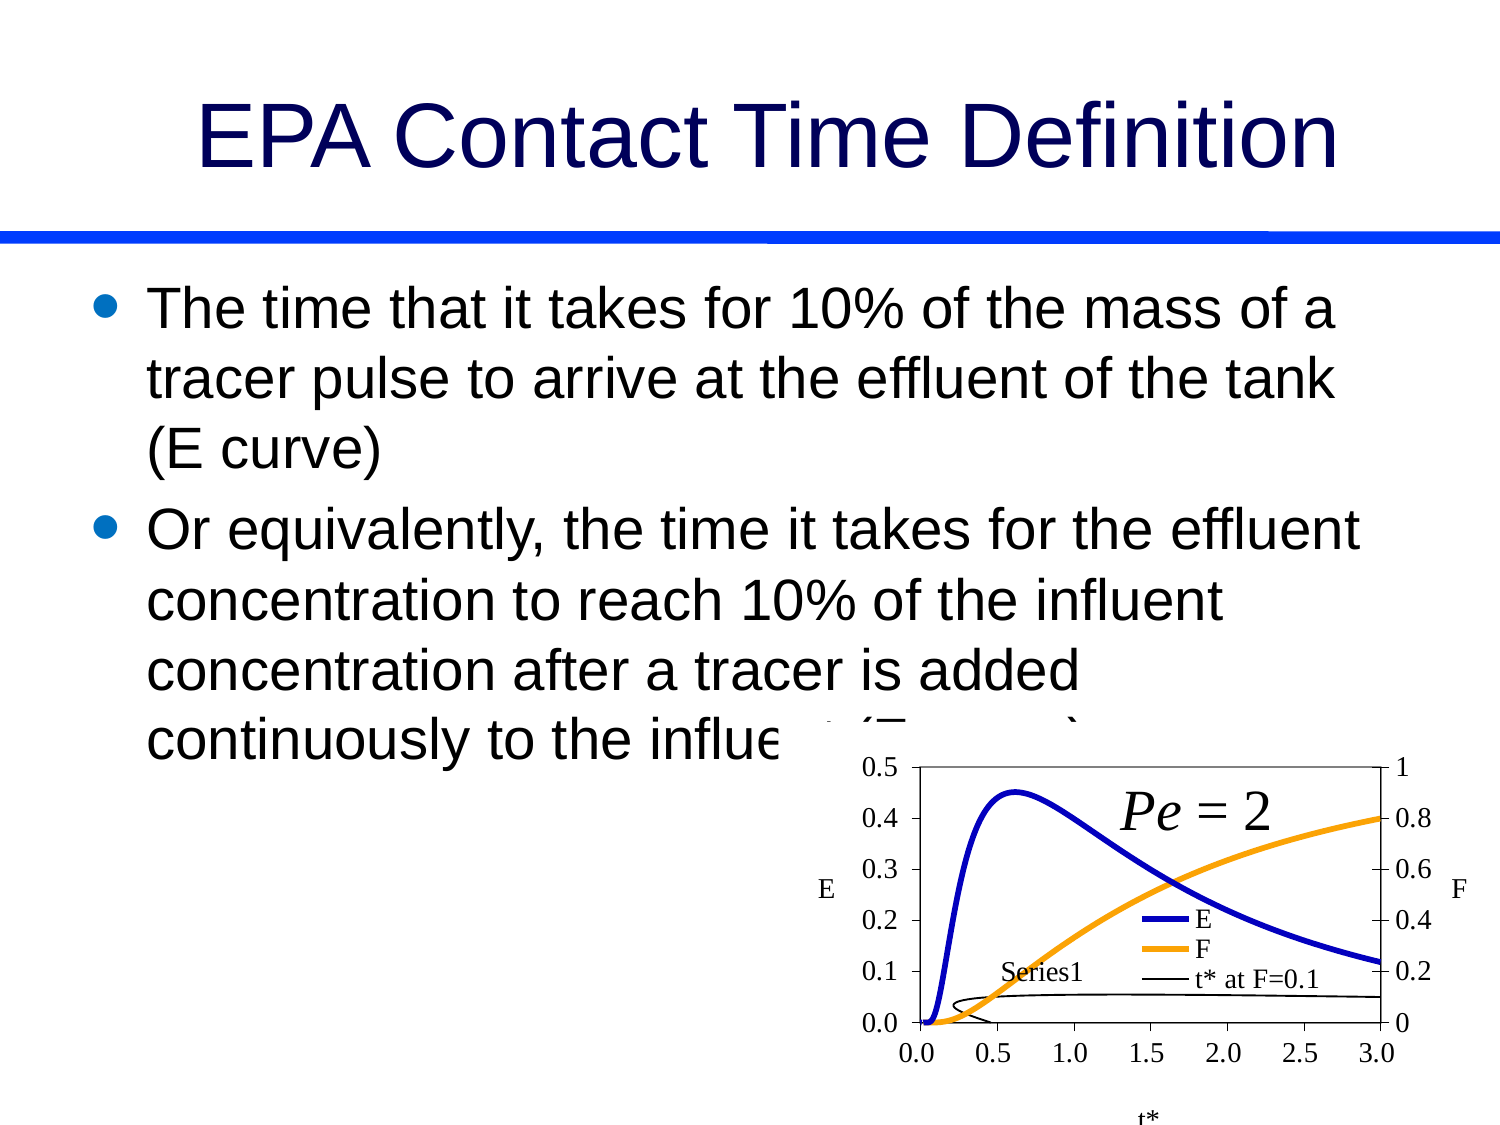

# EPA Contact Time Definition
The time that it takes for 10% of the mass of a tracer pulse to arrive at the effluent of the tank (E curve)
Or equivalently, the time it takes for the effluent concentration to reach 10% of the influent concentration after a tracer is added continuously to the influent (F curve)

### Chart

| Category | E | F |  |
|---|---|---|---|
Pe = 2